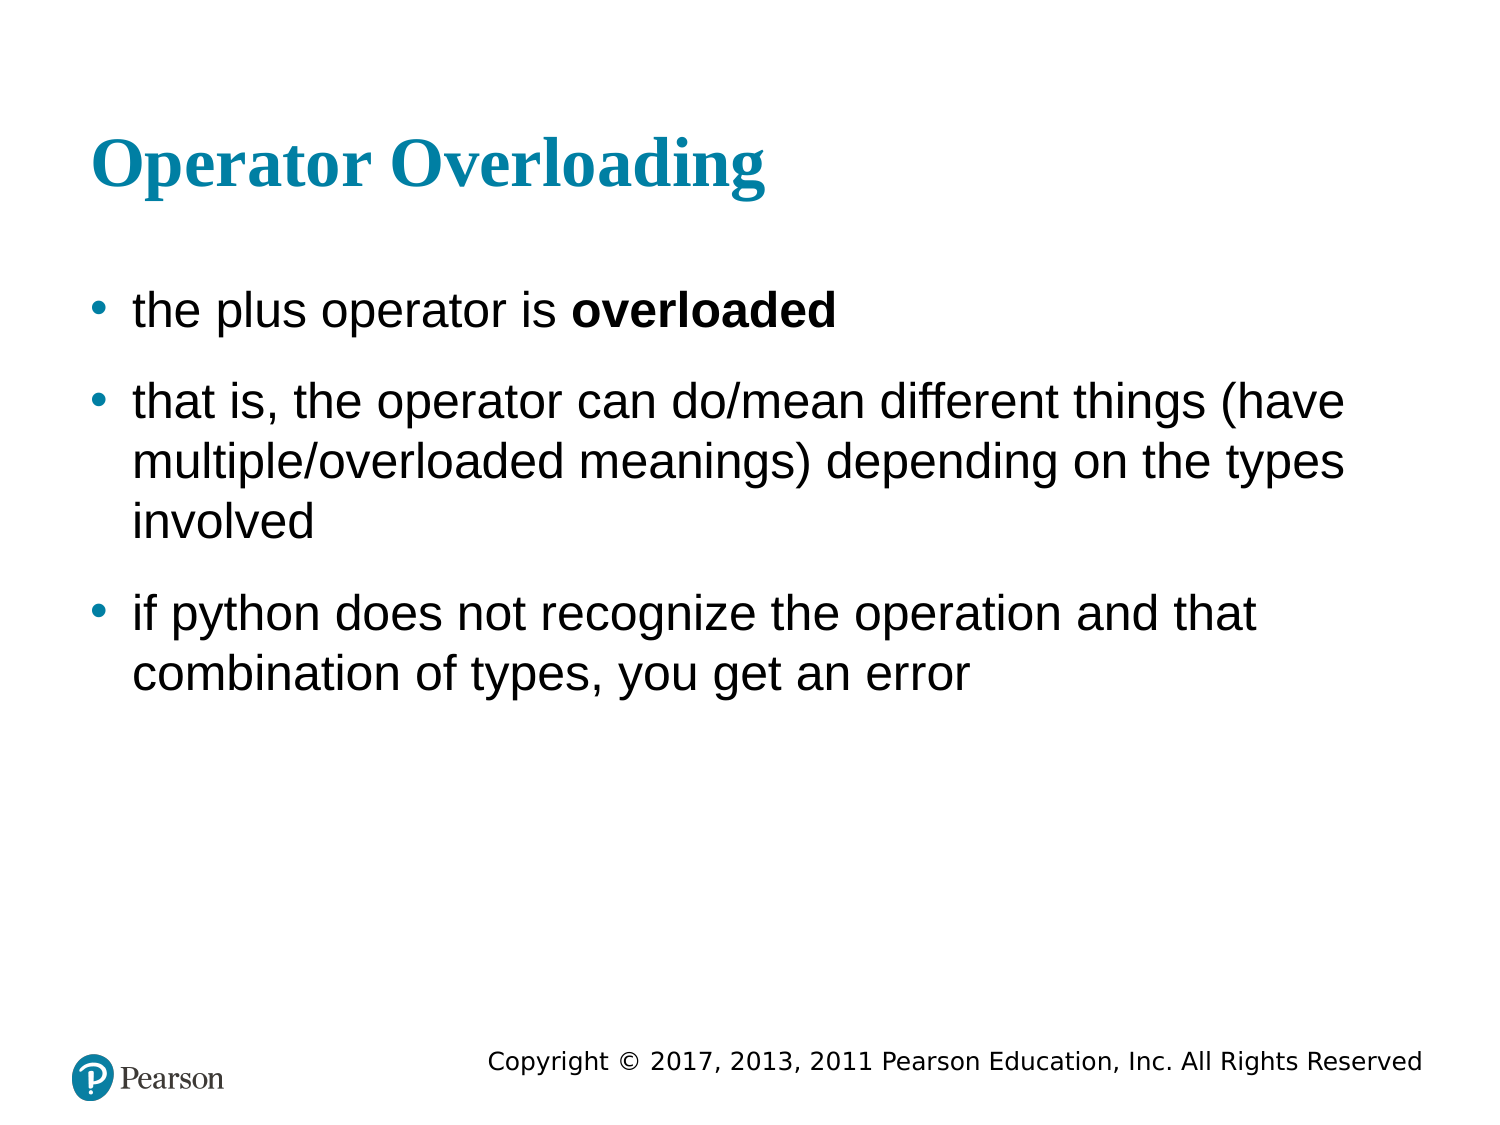

# Operator Overloading
the plus operator is overloaded
that is, the operator can do/mean different things (have multiple/overloaded meanings) depending on the types involved
if python does not recognize the operation and that combination of types, you get an error